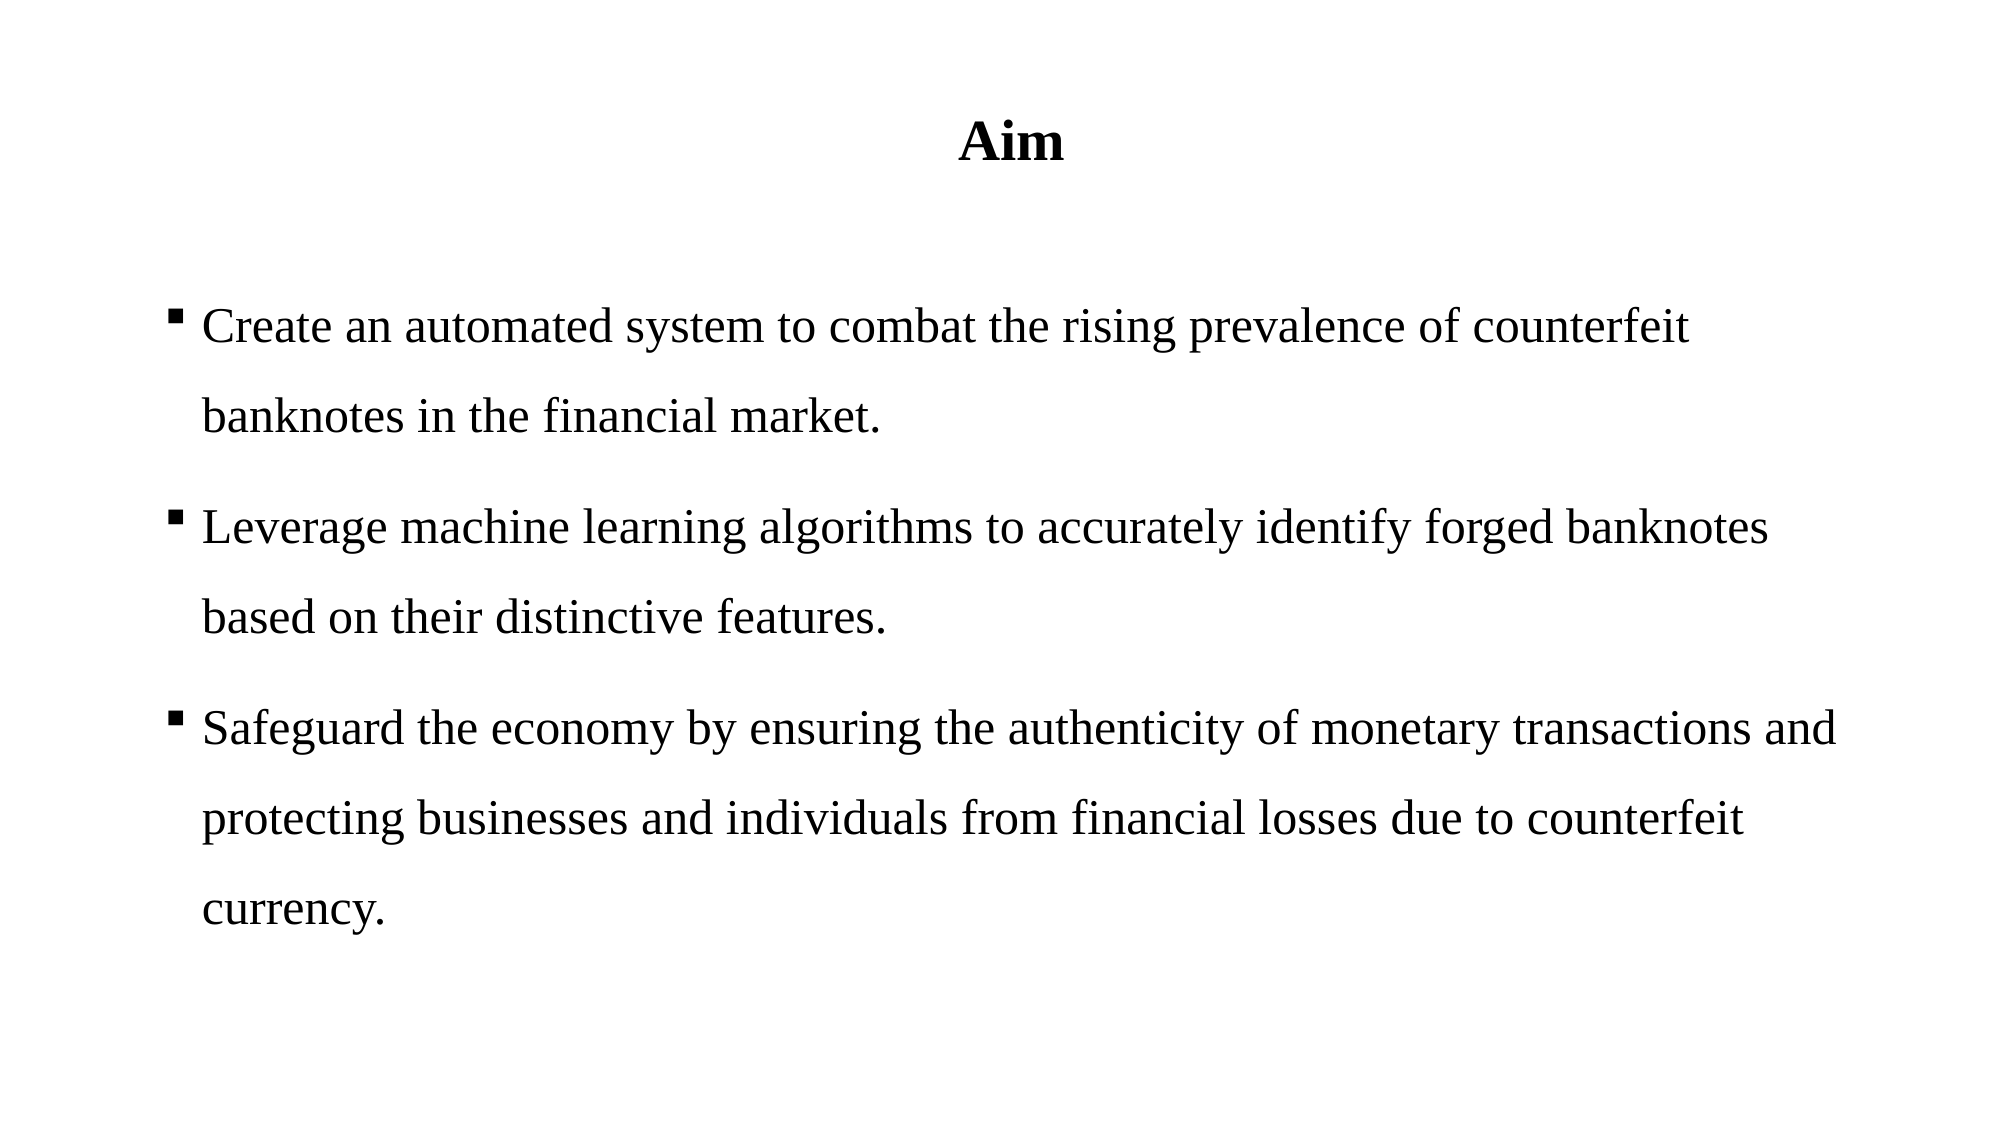

# Aim
Create an automated system to combat the rising prevalence of counterfeit banknotes in the financial market.
Leverage machine learning algorithms to accurately identify forged banknotes based on their distinctive features.
Safeguard the economy by ensuring the authenticity of monetary transactions and protecting businesses and individuals from financial losses due to counterfeit currency.